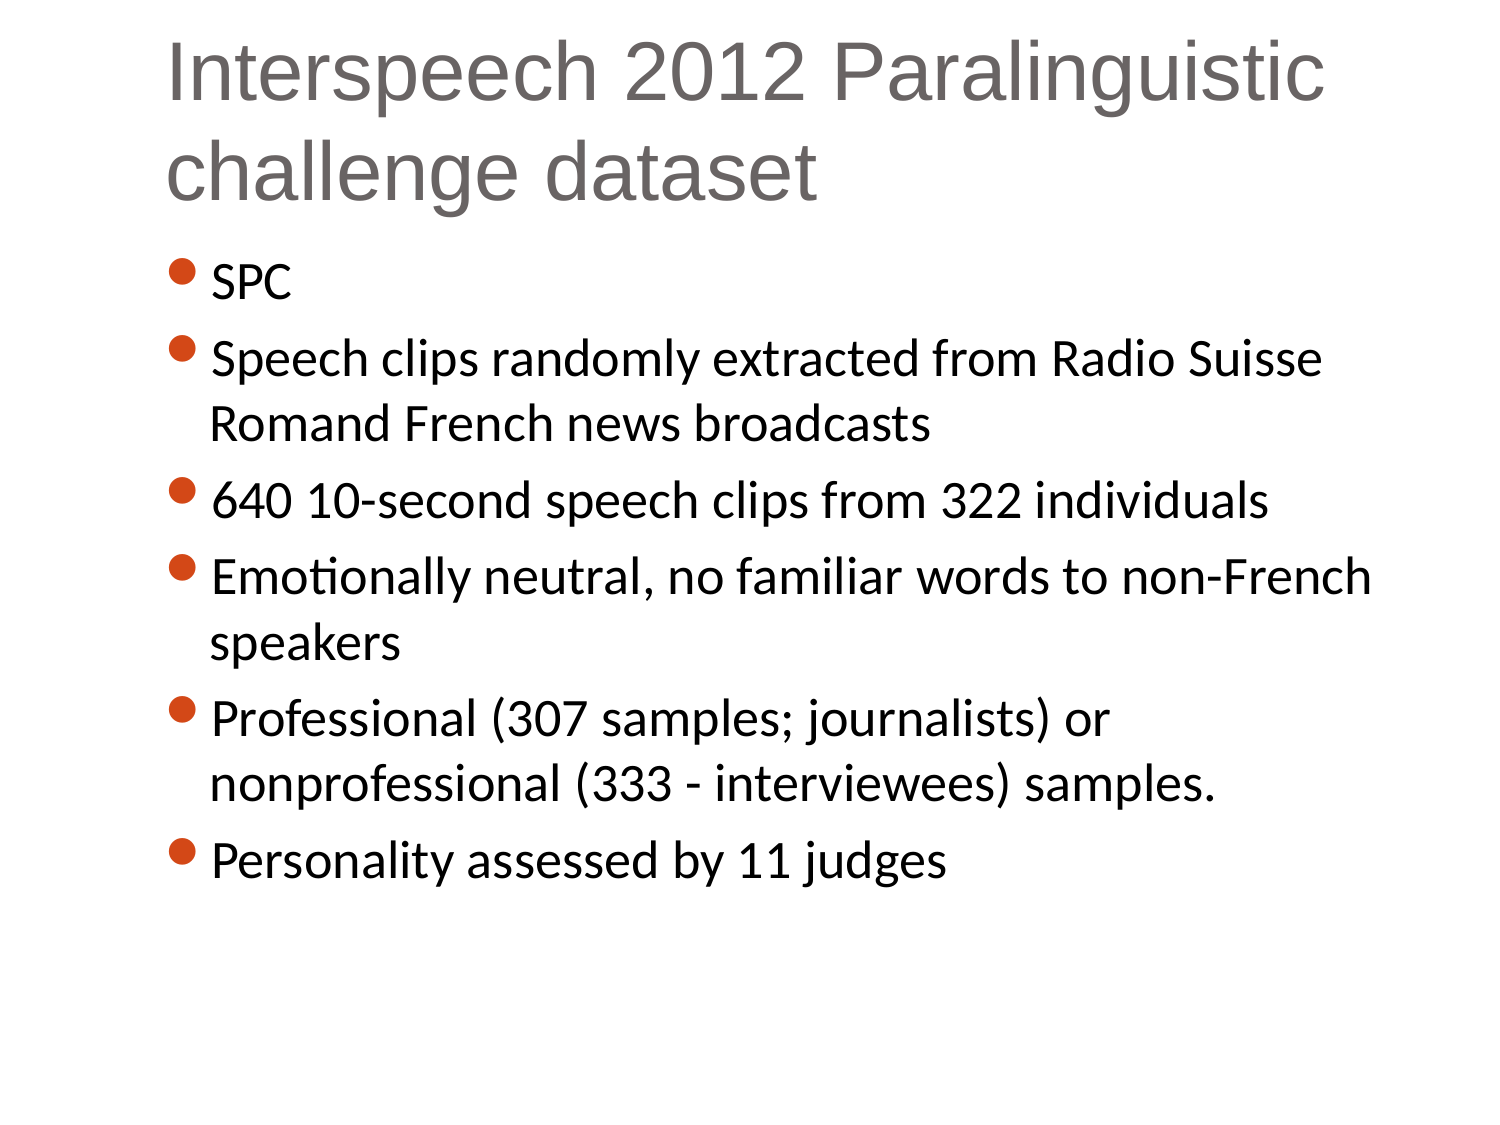

# Interspeech 2012 Paralinguistic challenge dataset
SPC
Speech clips randomly extracted from Radio Suisse Romand French news broadcasts
640 10-second speech clips from 322 individuals
Emotionally neutral, no familiar words to non-French speakers
Professional (307 samples; journalists) or nonprofessional (333 - interviewees) samples.
Personality assessed by 11 judges